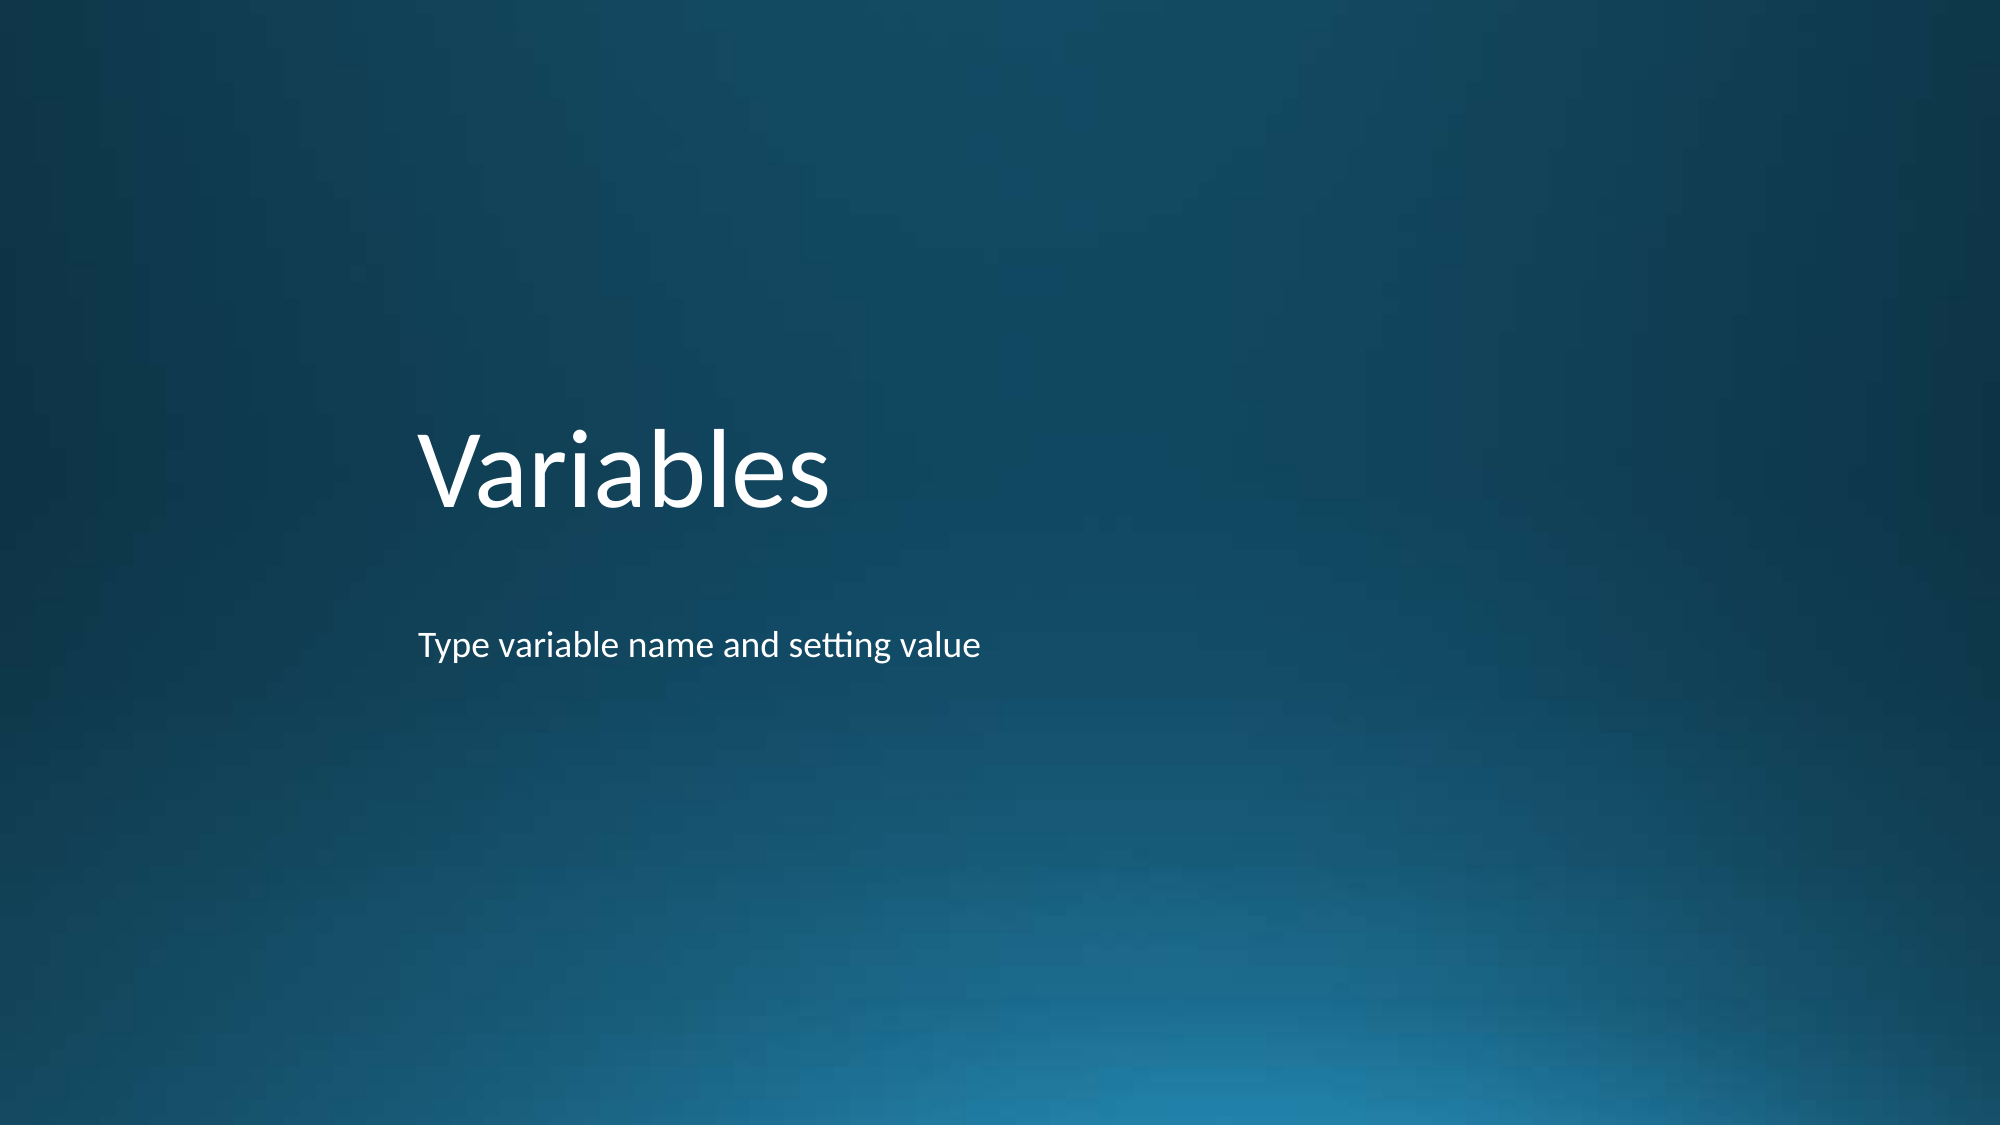

Variables
Type variable name and setting value